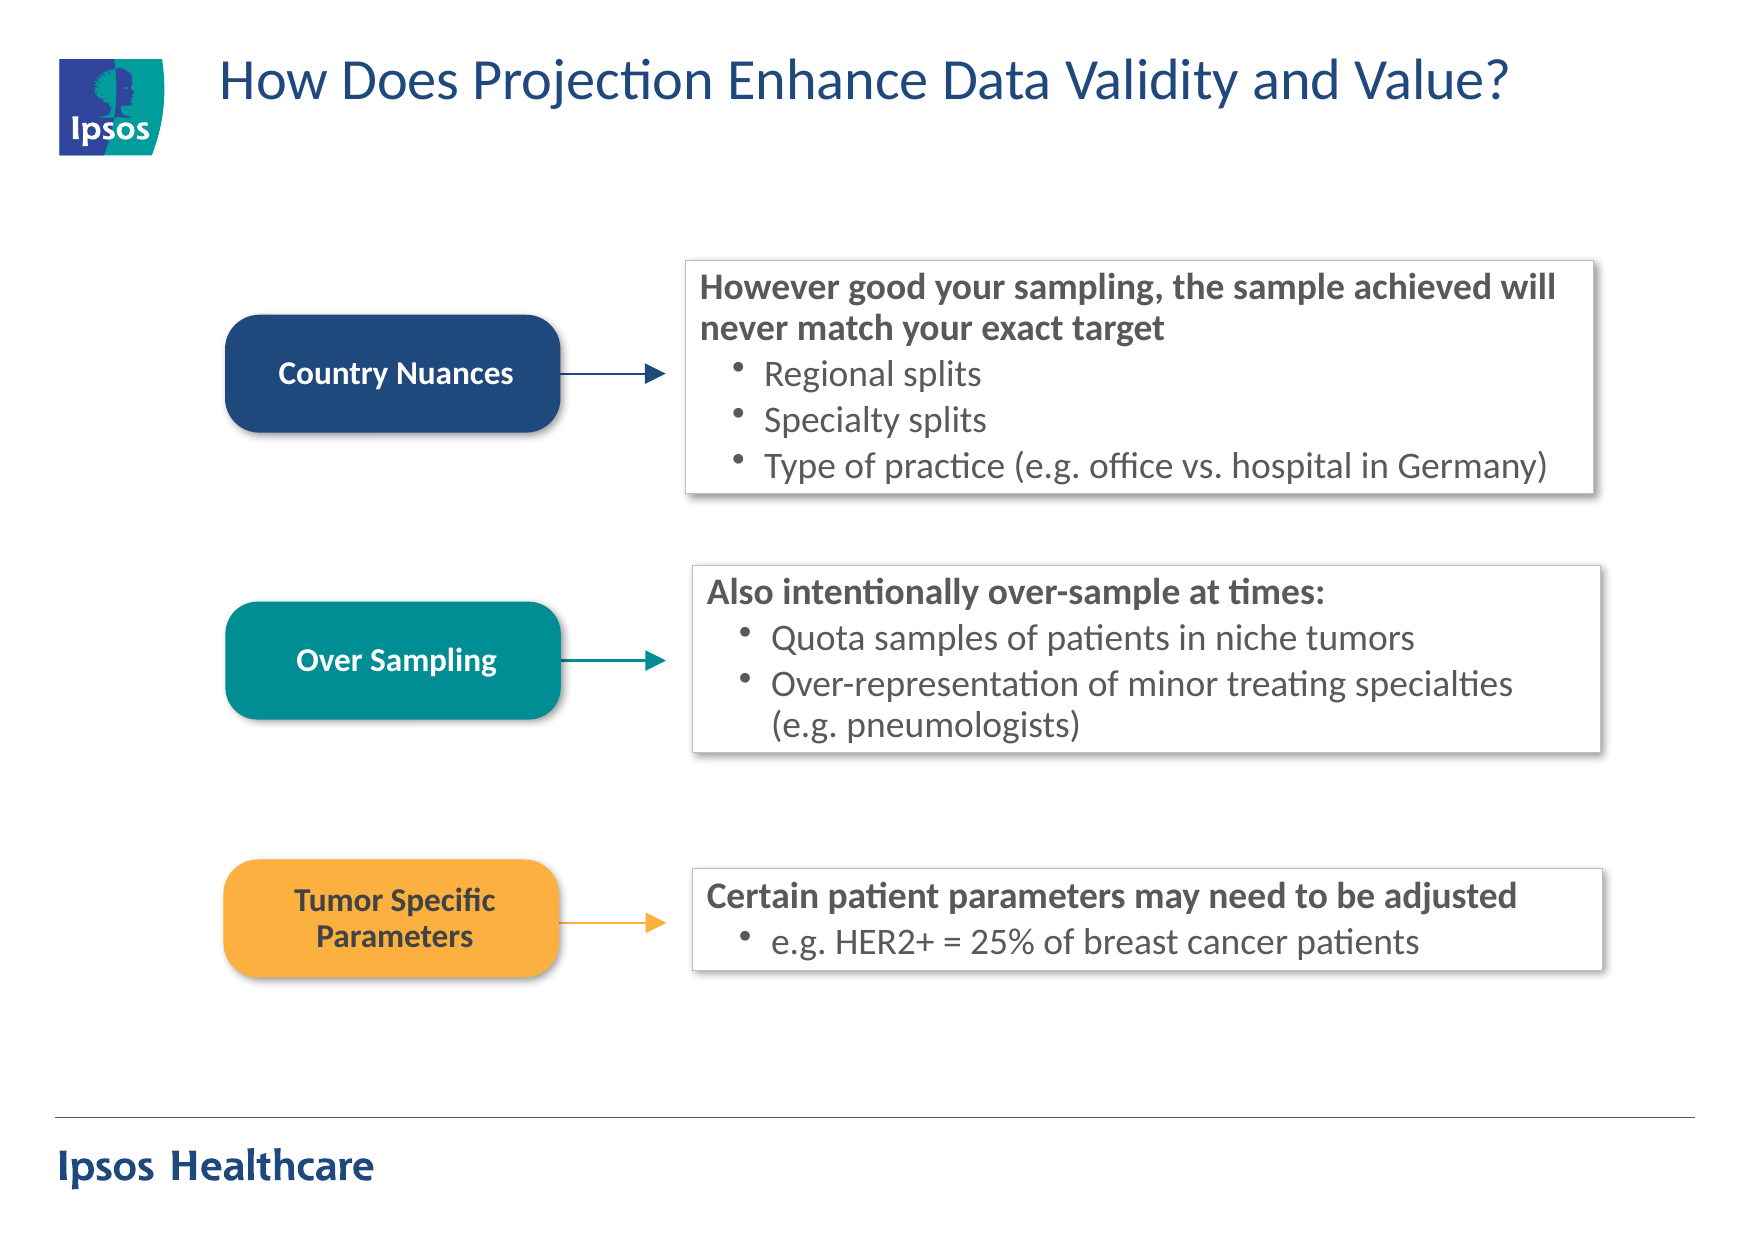

# How Does Projection Enhance Data Validity and Value?
However good your sampling, the sample achieved will never match your exact target
Regional splits
Specialty splits
Type of practice (e.g. office vs. hospital in Germany)
Country Nuances
Also intentionally over-sample at times:
Quota samples of patients in niche tumors
Over-representation of minor treating specialties (e.g. pneumologists)
Over Sampling
Tumor Specific Parameters
Certain patient parameters may need to be adjusted
e.g. HER2+ = 25% of breast cancer patients